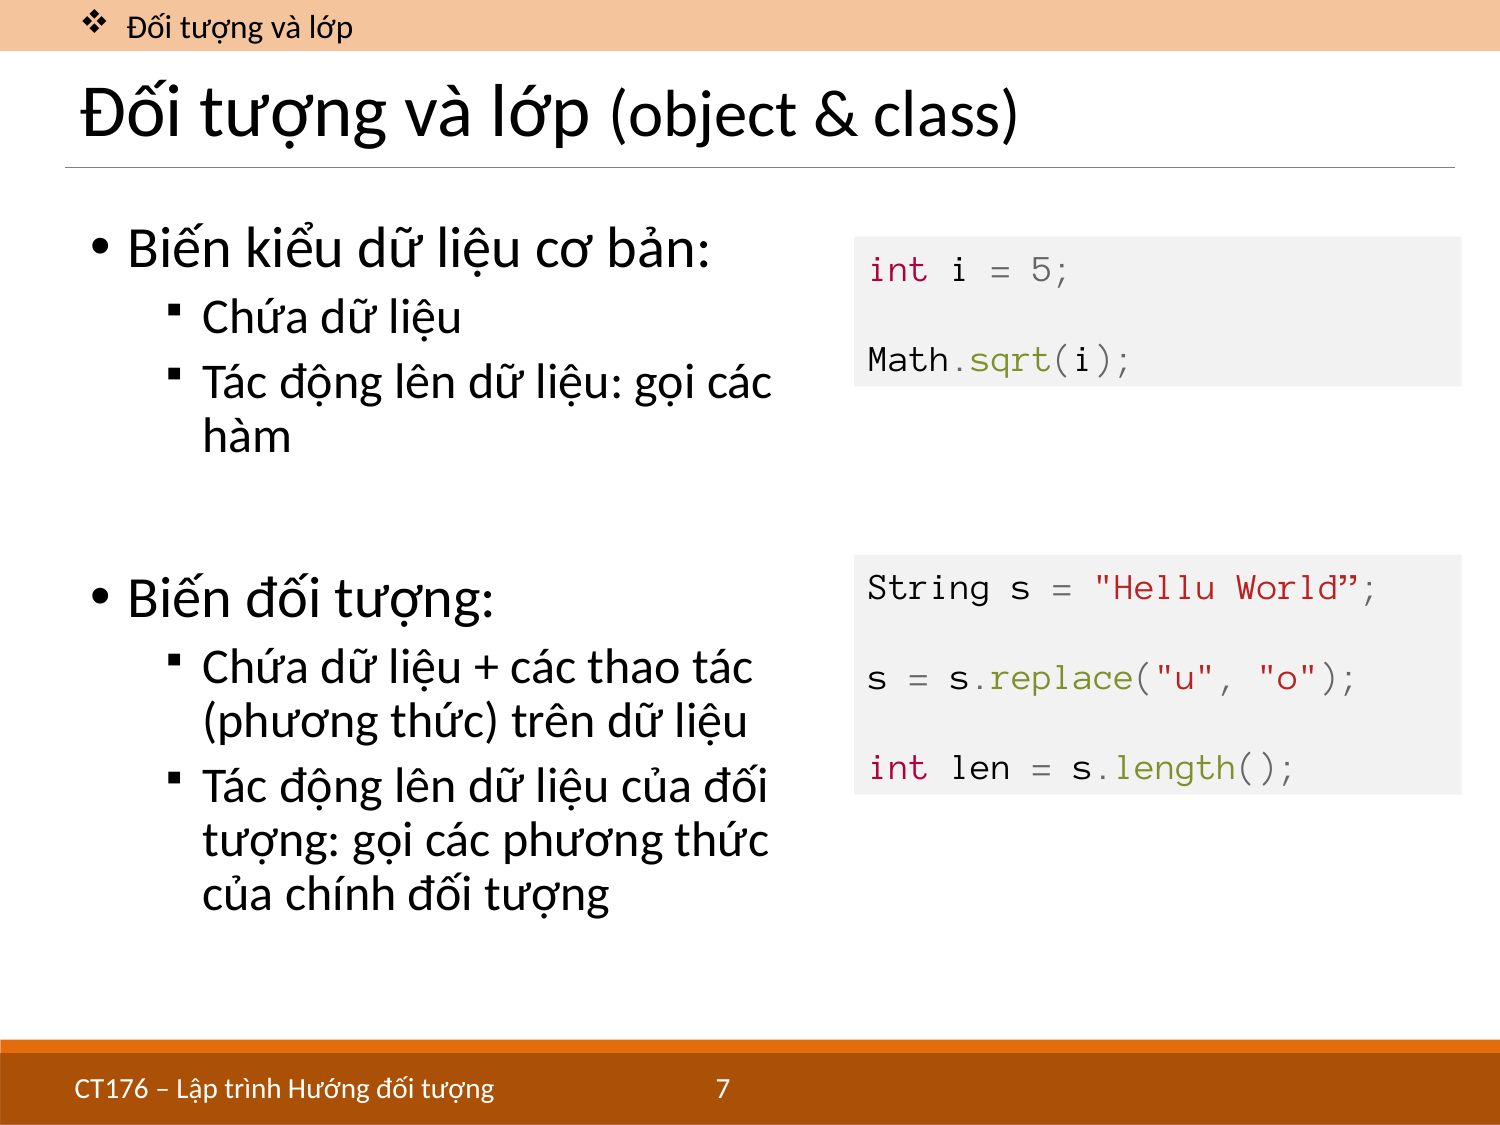

Đối tượng và lớp
# Đối tượng và lớp (object & class)
Biến kiểu dữ liệu cơ bản:
Chứa dữ liệu
Tác động lên dữ liệu: gọi các hàm

Biến đối tượng:
Chứa dữ liệu + các thao tác (phương thức) trên dữ liệu
Tác động lên dữ liệu của đối tượng: gọi các phương thức của chính đối tượng
int i = 5;

Math.sqrt(i);
String s = "Hellu World”;

s = s.replace("u", "o");

int len = s.length();